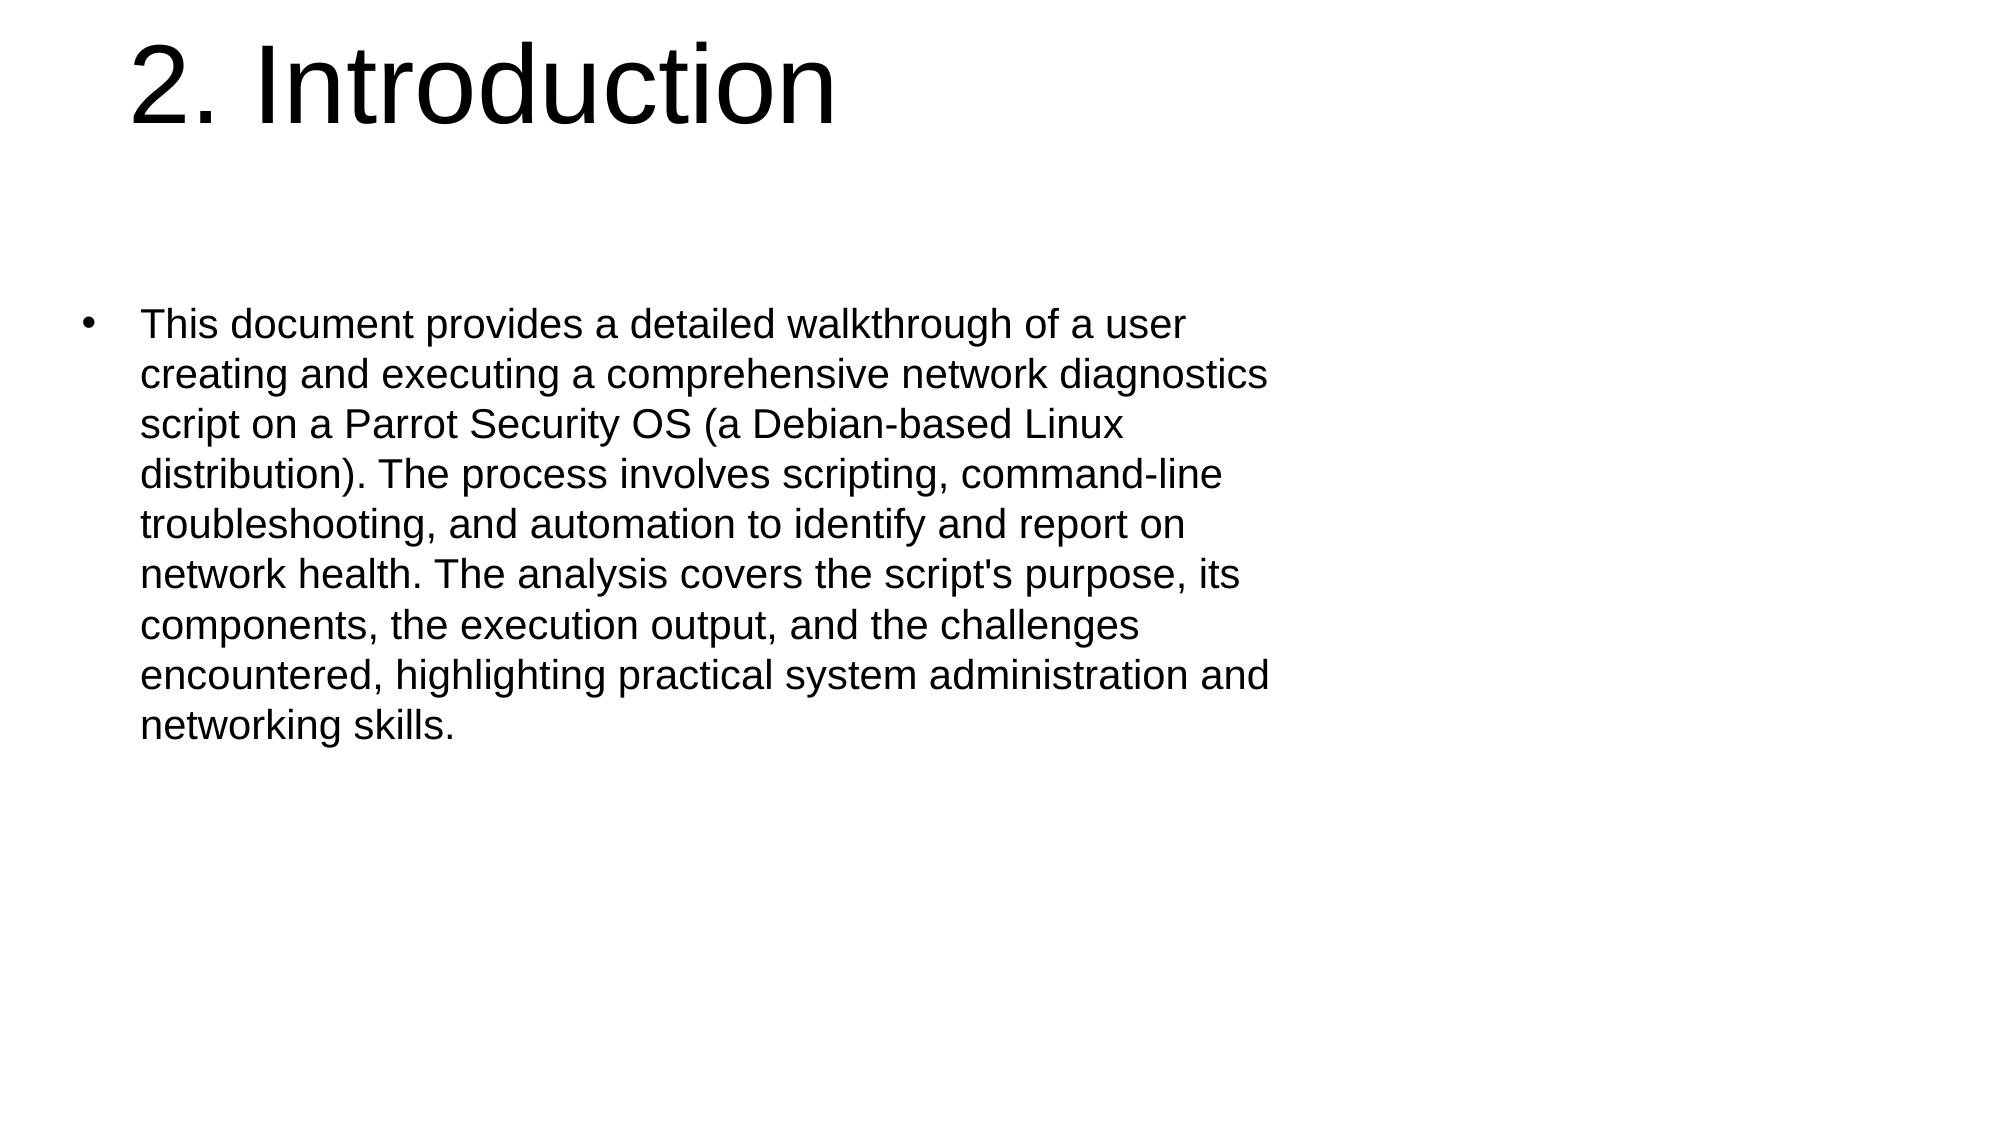

# 2. Introduction
This document provides a detailed walkthrough of a user creating and executing a comprehensive network diagnostics script on a Parrot Security OS (a Debian-based Linux distribution). The process involves scripting, command-line troubleshooting, and automation to identify and report on network health. The analysis covers the script's purpose, its components, the execution output, and the challenges encountered, highlighting practical system administration and networking skills.